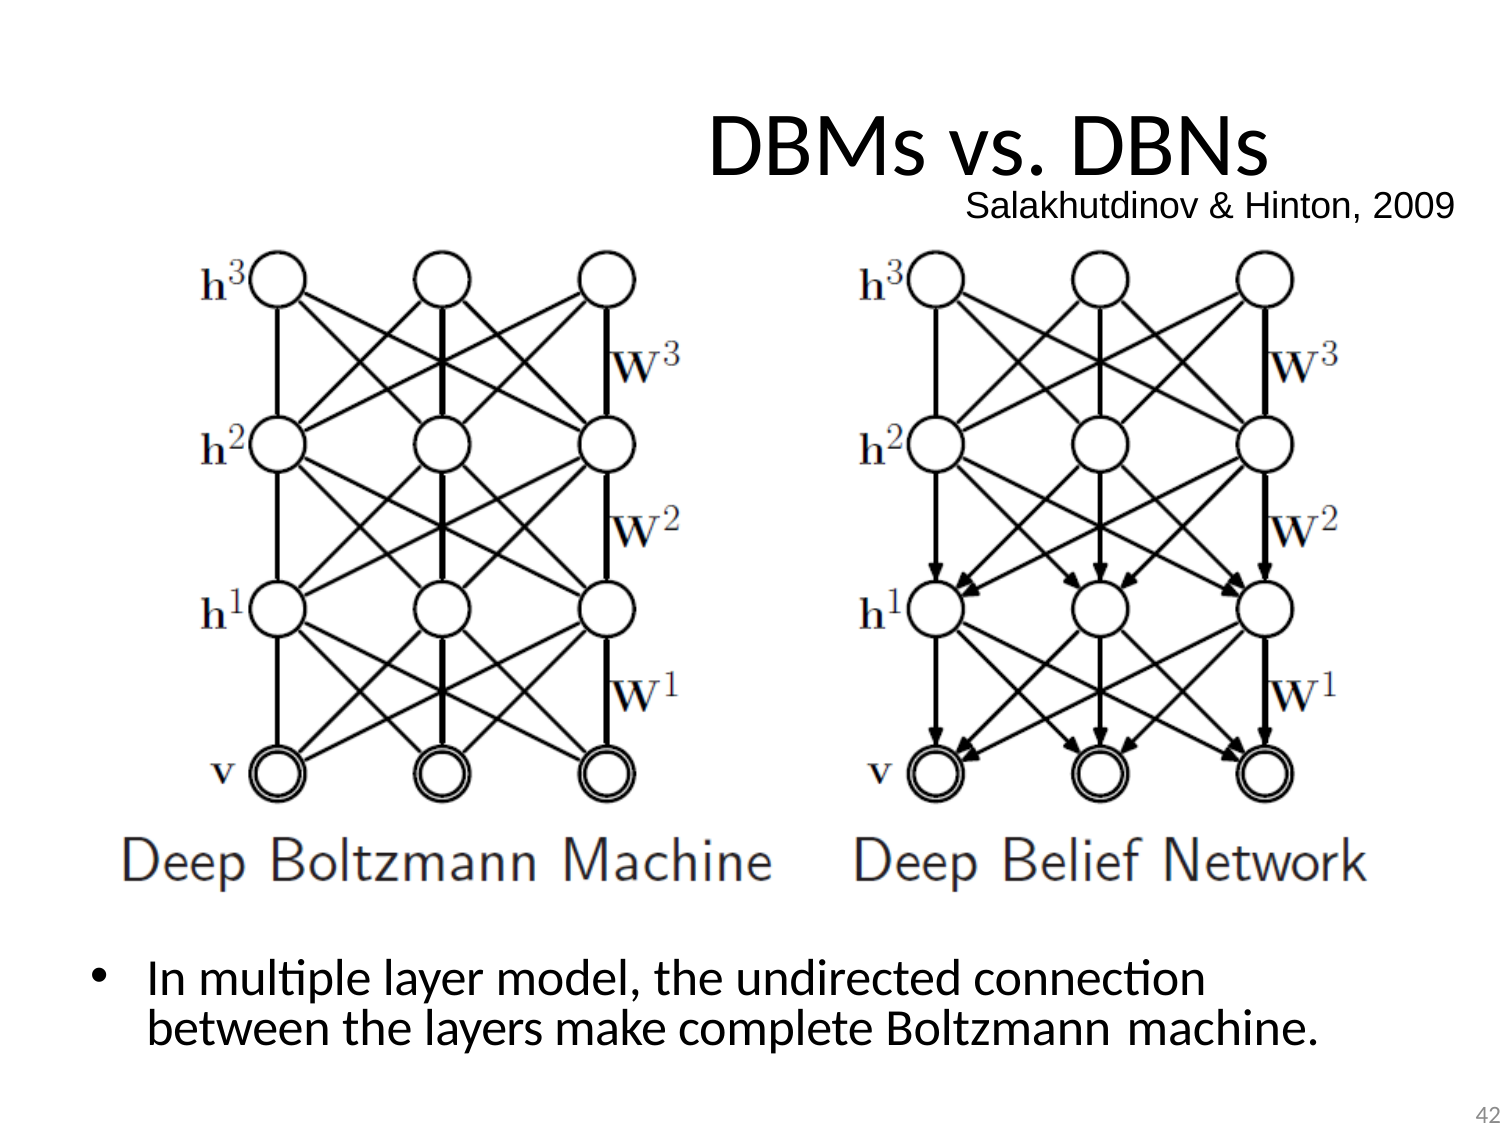

# DBMs vs. DBNs
Salakhutdinov & Hinton, 2009

In multiple layer model, the undirected connection  between the layers make complete Boltzmann machine.
42